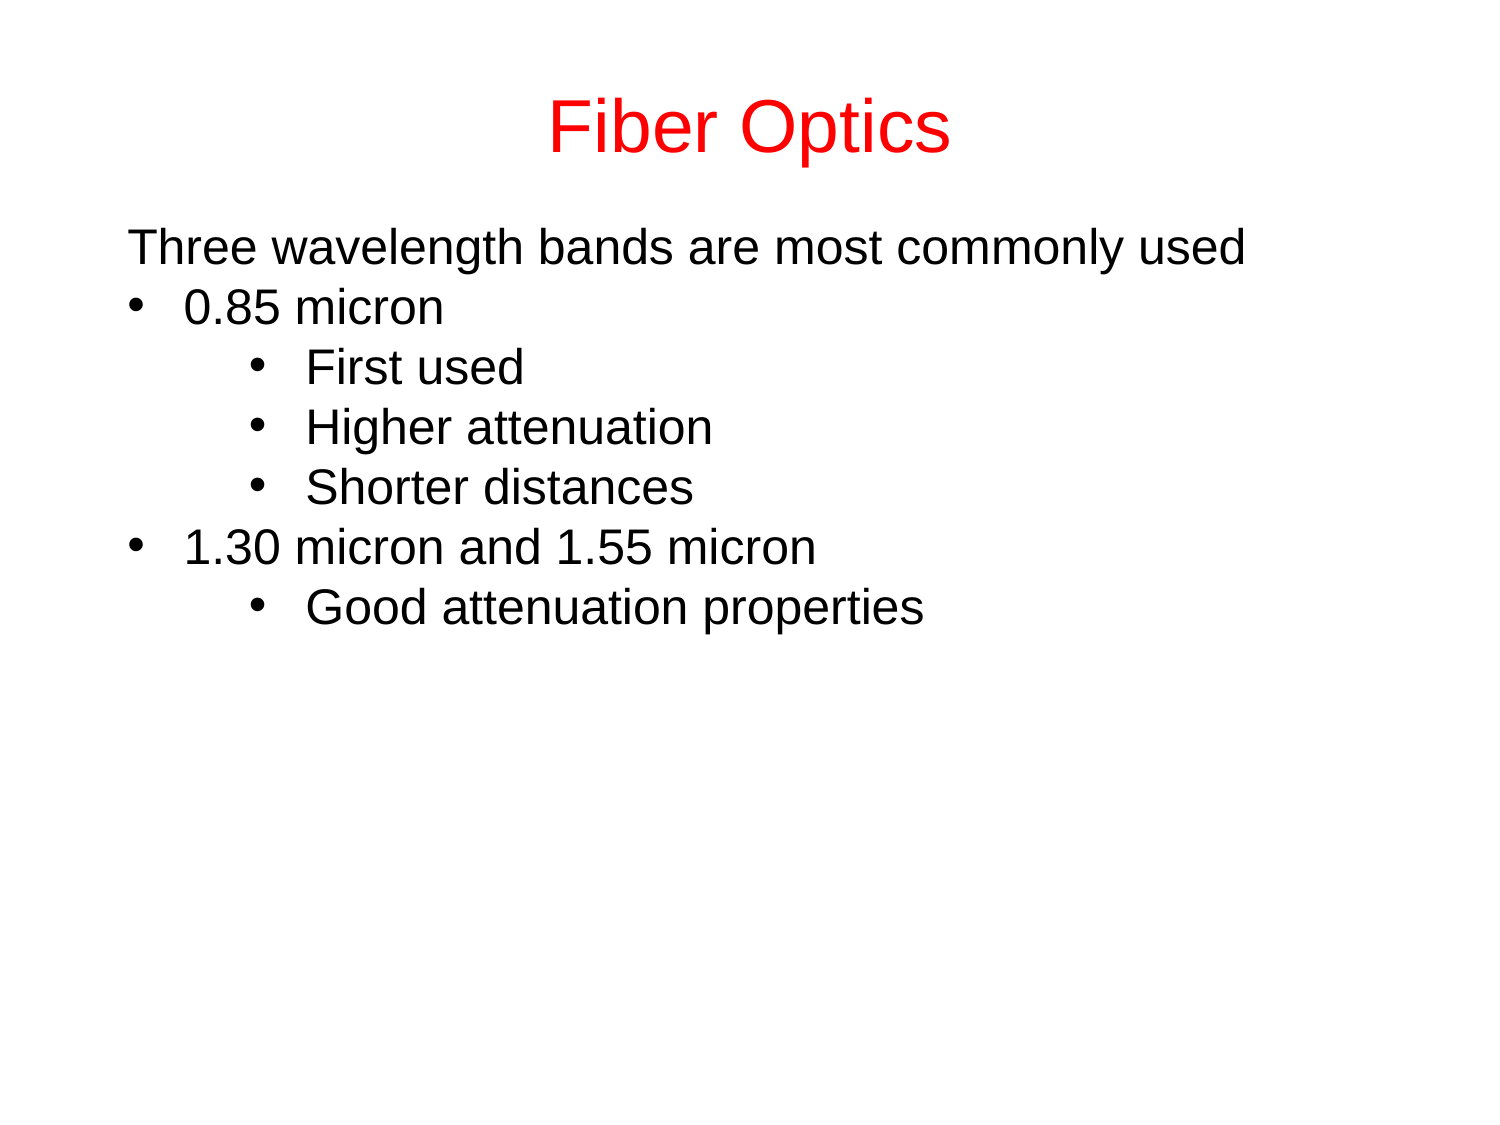

# Fiber Optics
Three wavelength bands are most commonly used
0.85 micron
First used
Higher attenuation
Shorter distances
1.30 micron and 1.55 micron
Good attenuation properties